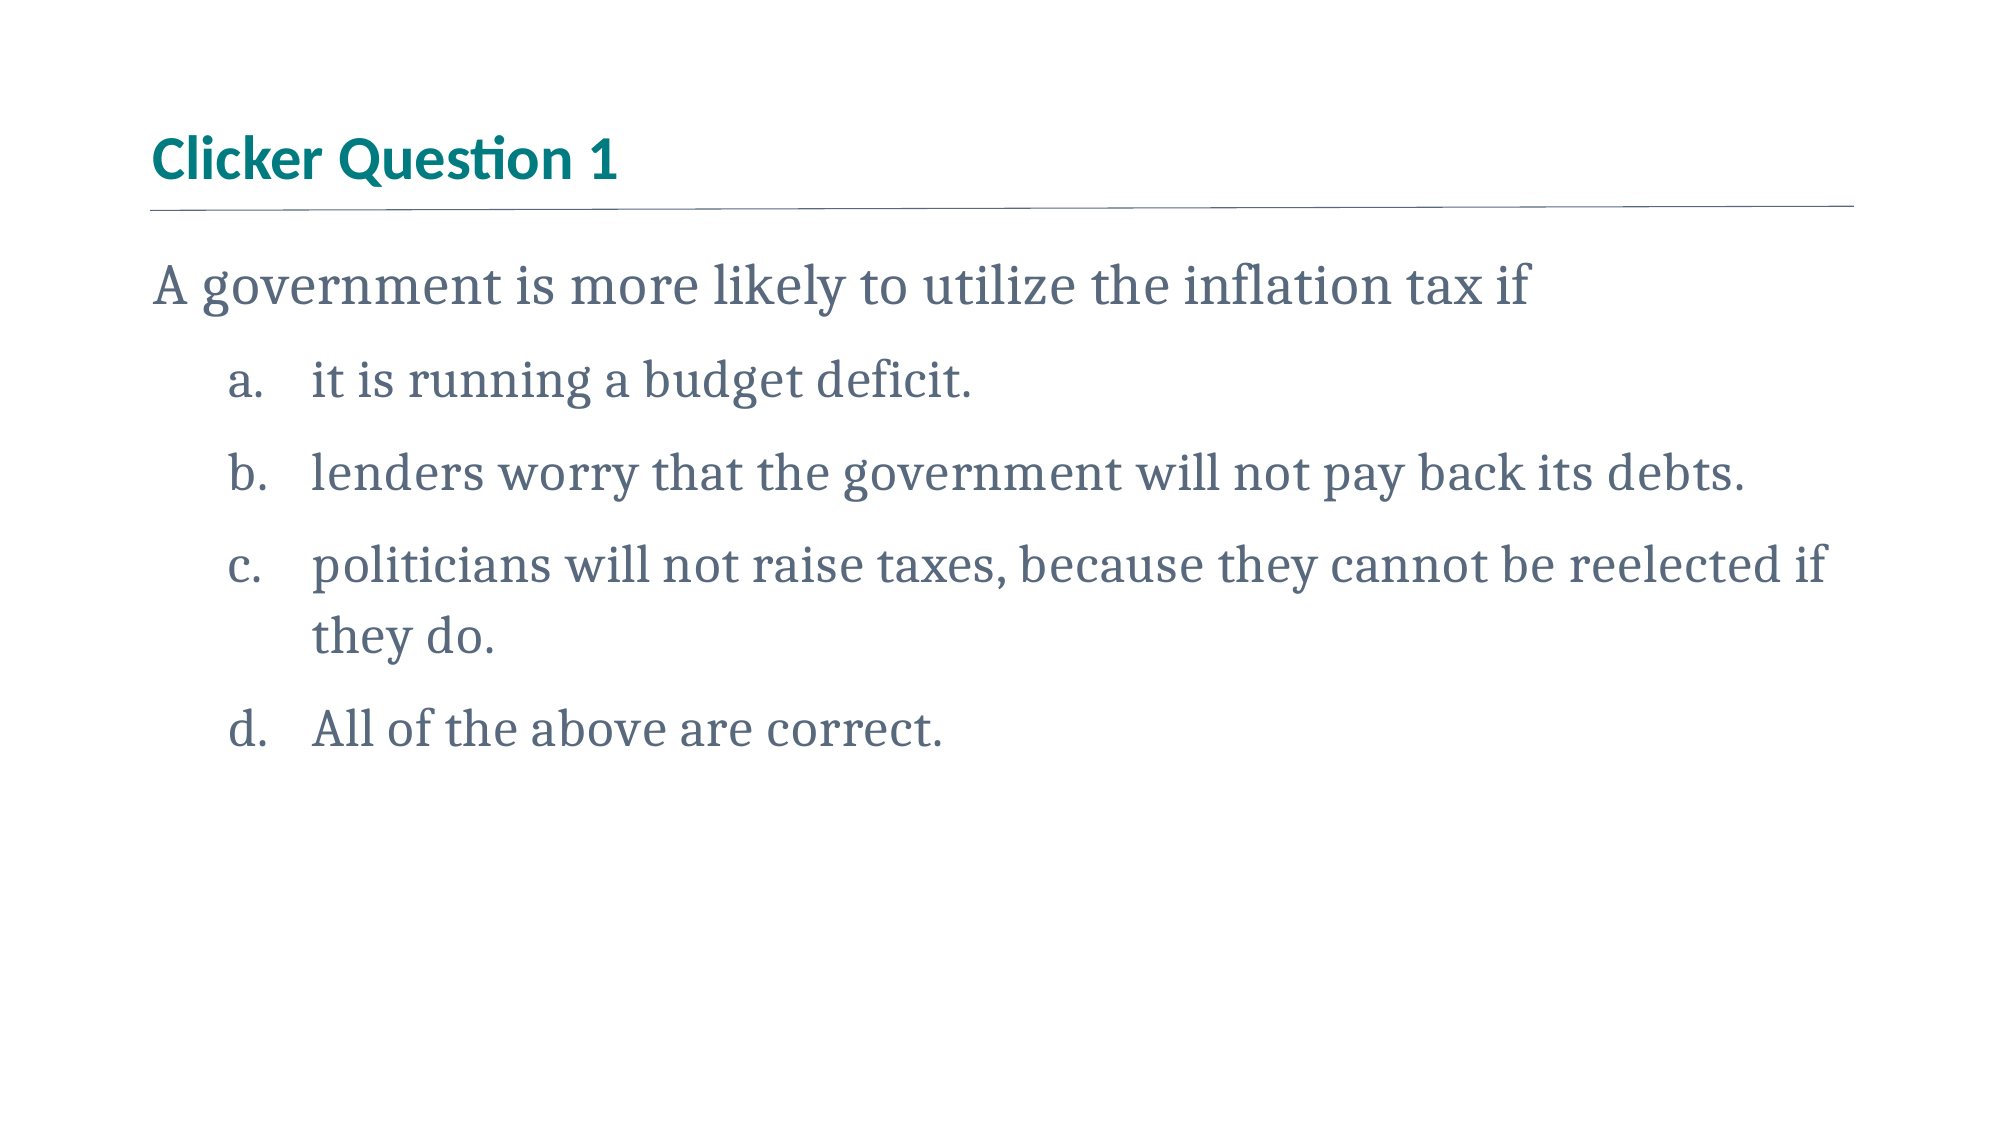

# Clicker Question 1
A government is more likely to utilize the inflation tax if
it is running a budget deficit.
lenders worry that the government will not pay back its debts.
politicians will not raise taxes, because they cannot be reelected if they do.
All of the above are correct.